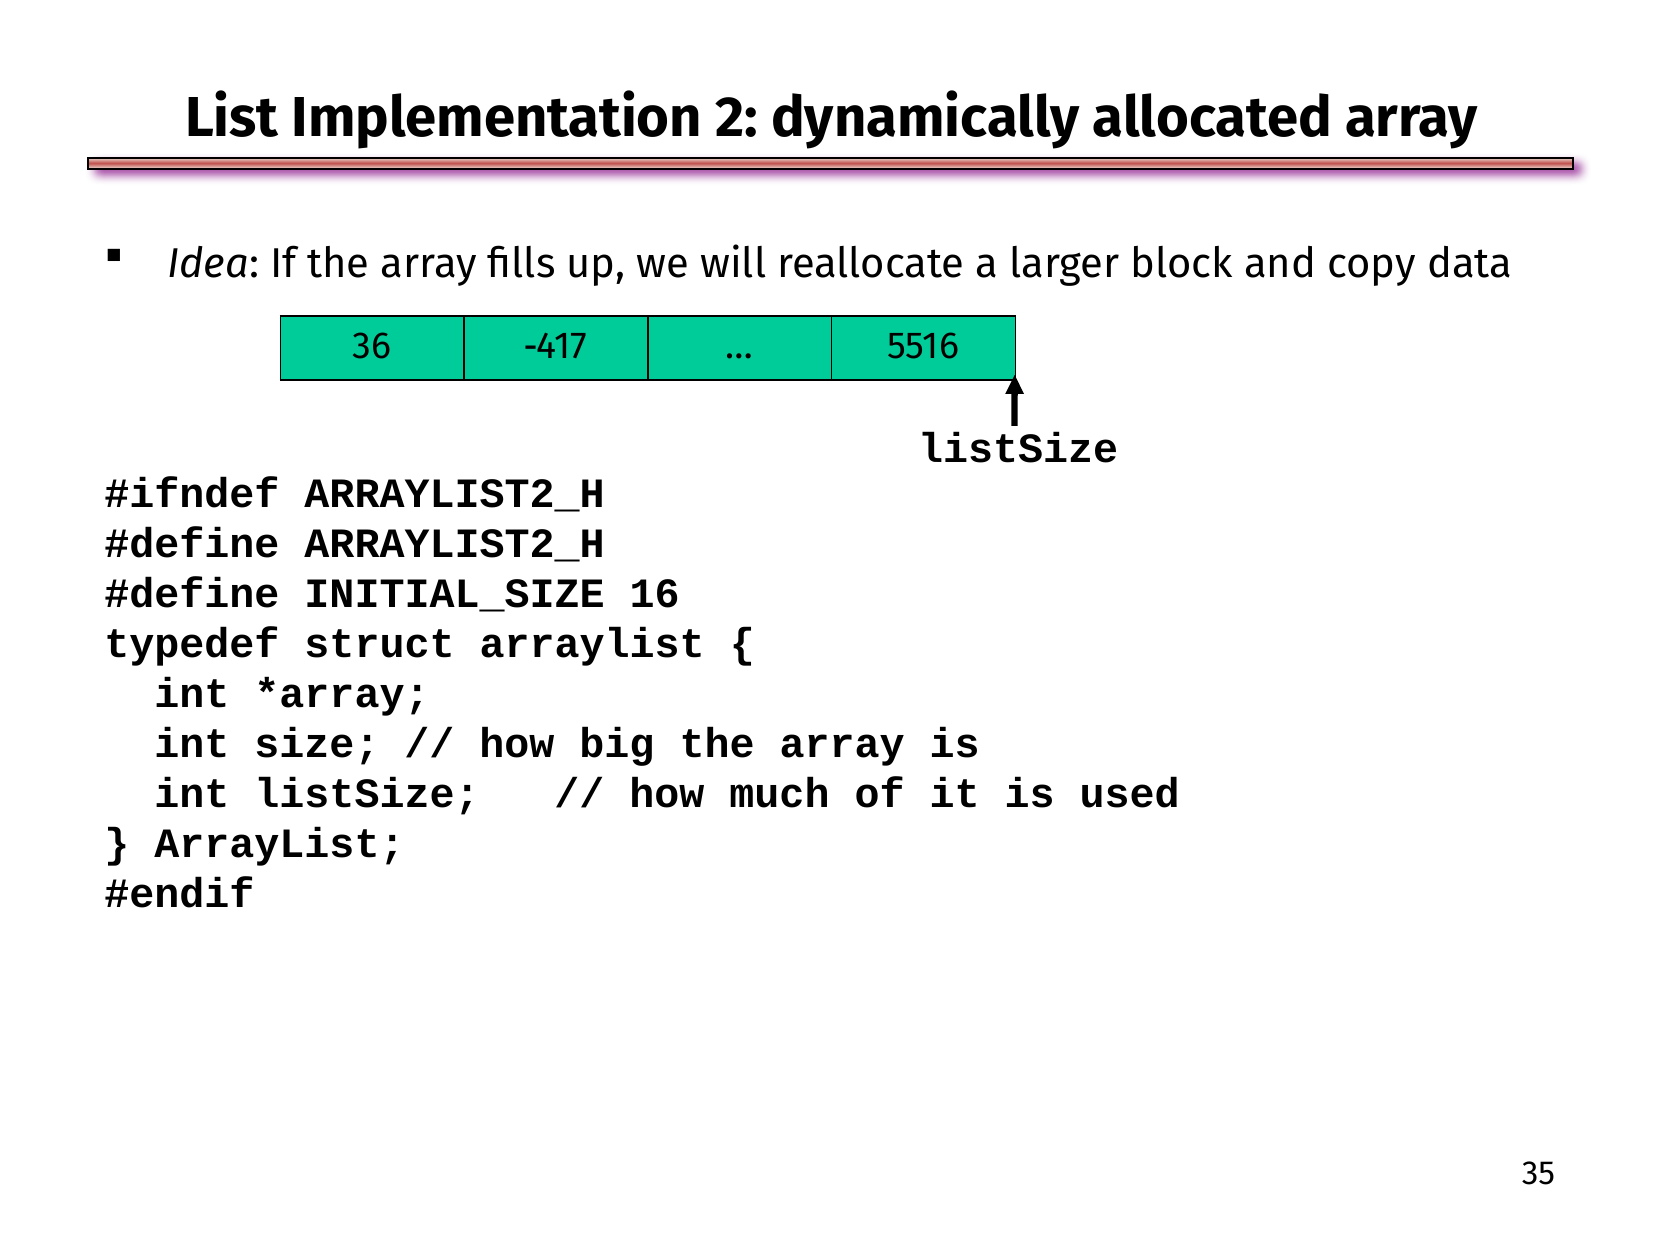

List Implementation 2: dynamically allocated array

Idea: If the array fills up, we will reallocate a larger block and copy data

#ifndef ARRAYLIST2_H
#define ARRAYLIST2_H
#define INITIAL_SIZE 16
typedef struct arraylist {
  int *array;
  int size;	// how big the array is
  int listSize;	// how much of it is used
} ArrayList;
#endif
| 36 | −417 | … | 5516 |
| --- | --- | --- | --- |

listSize
35